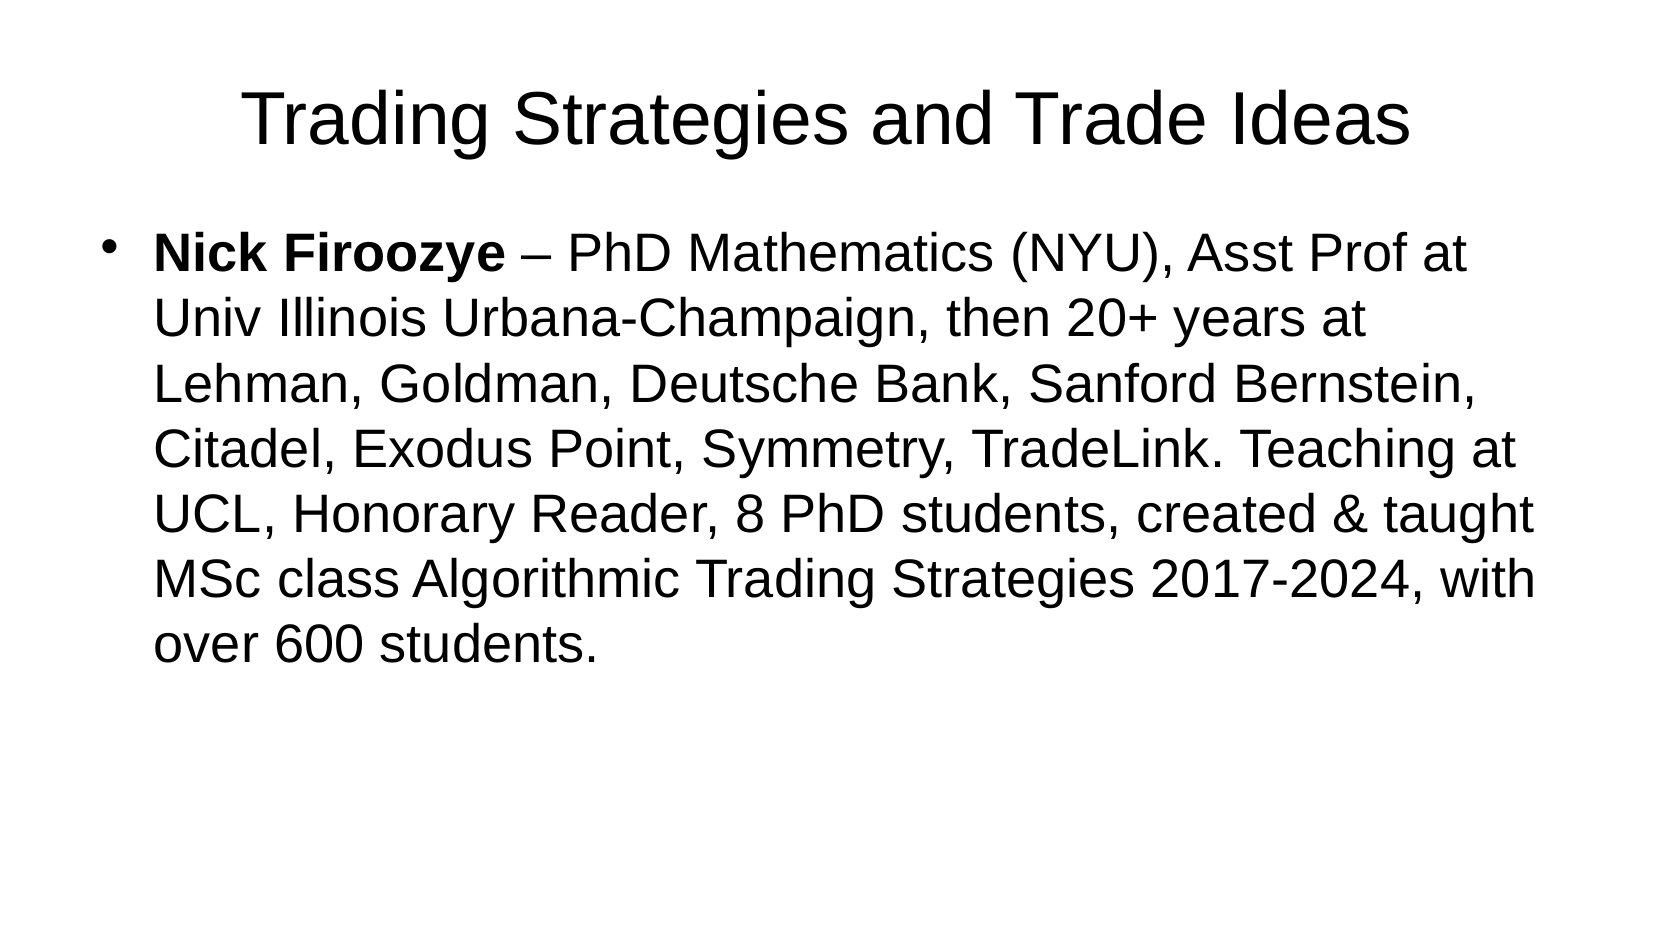

# Trading Strategies and Trade Ideas
Nick Firoozye – PhD Mathematics (NYU), Asst Prof at Univ Illinois Urbana-Champaign, then 20+ years at  Lehman, Goldman, Deutsche Bank, Sanford Bernstein, Citadel, Exodus Point, Symmetry, TradeLink. Teaching at UCL, Honorary Reader, 8 PhD students, created & taught MSc class Algorithmic Trading Strategies 2017-2024, with over 600 students.